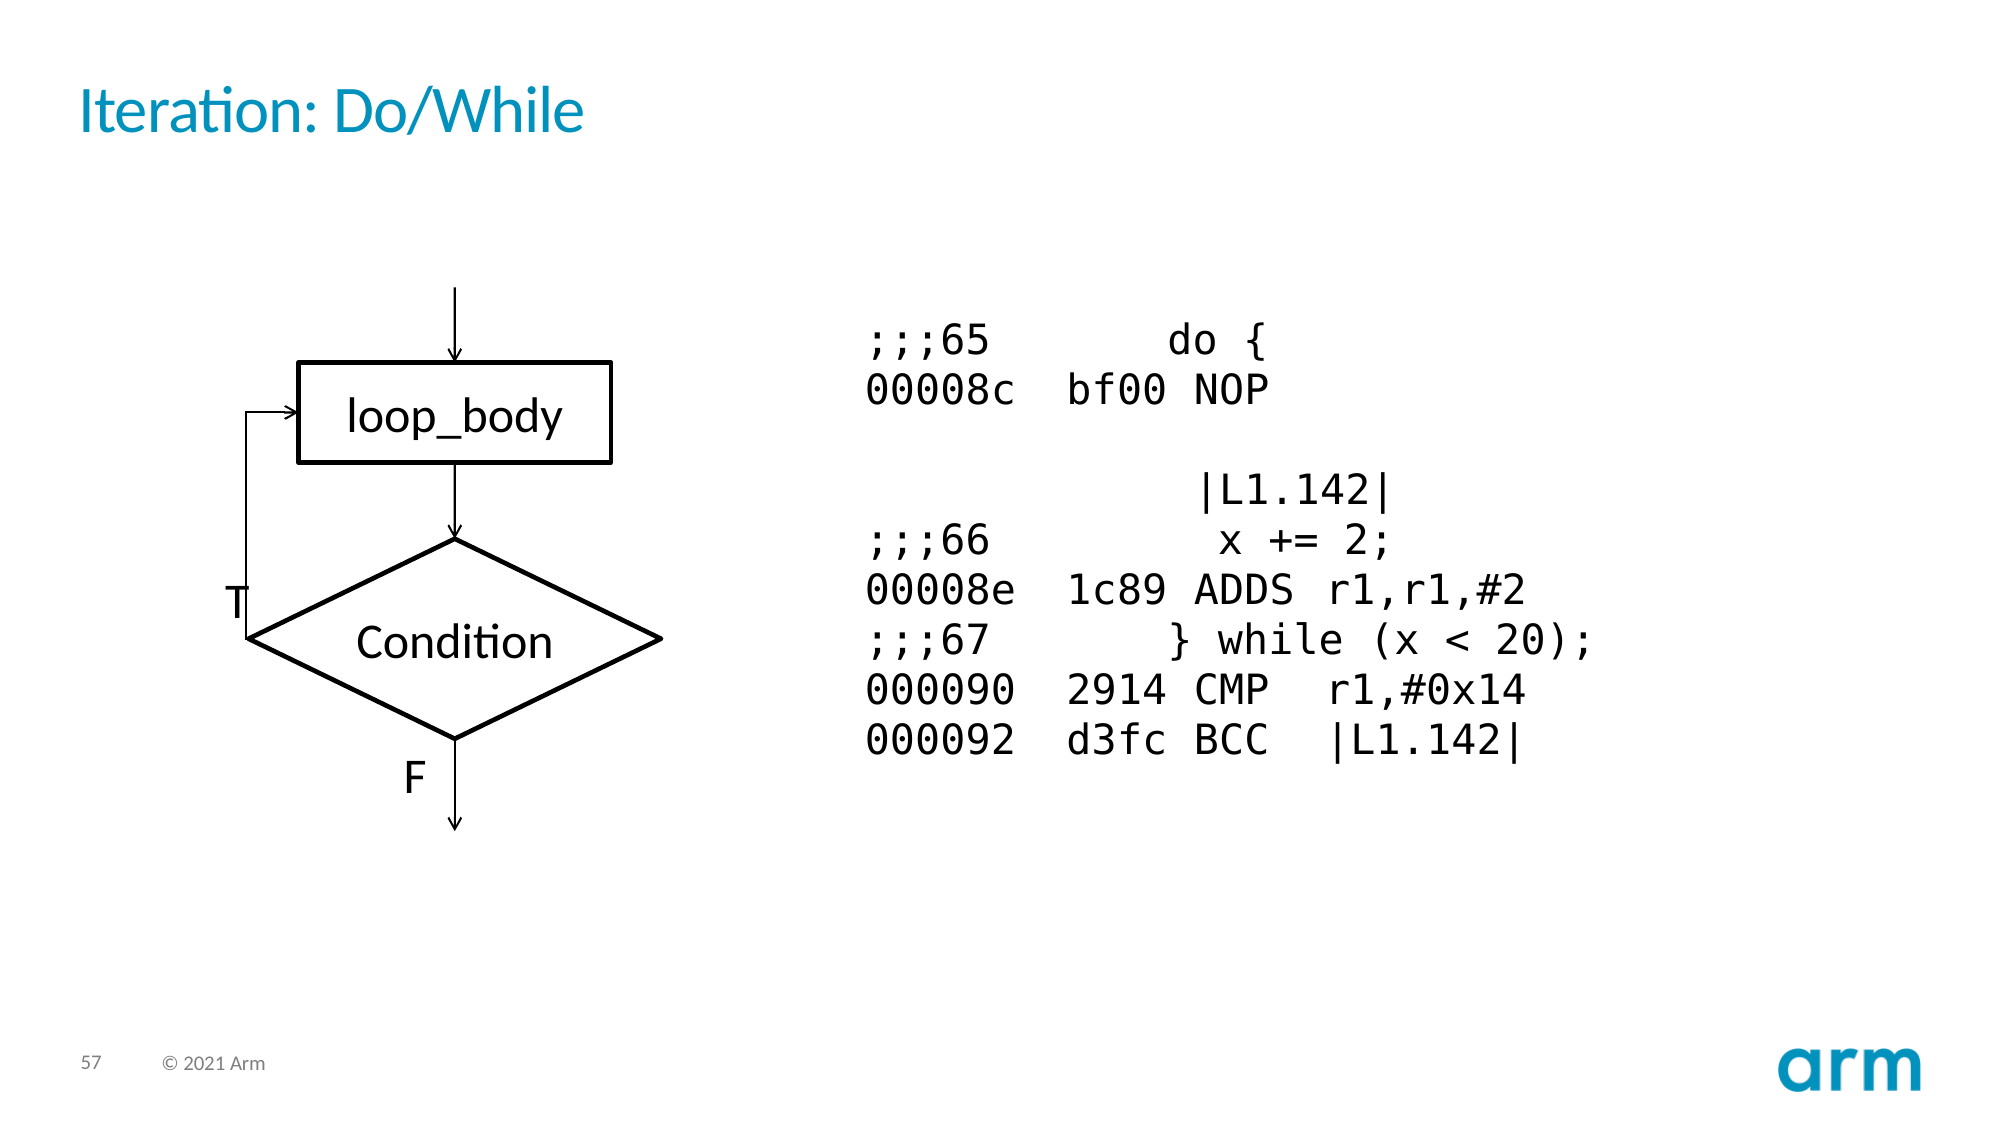

# Iteration: Do/While
loop_body
Condition
T
F
;;;65       do {
00008c  bf00	NOP

             	|L1.142|
;;;66         x += 2;
00008e  1c89 	ADDS 	r1,r1,#2
;;;67       } while (x < 20);
000090  2914 	CMP  	r1,#0x14
000092  d3fc 	BCC  	|L1.142|